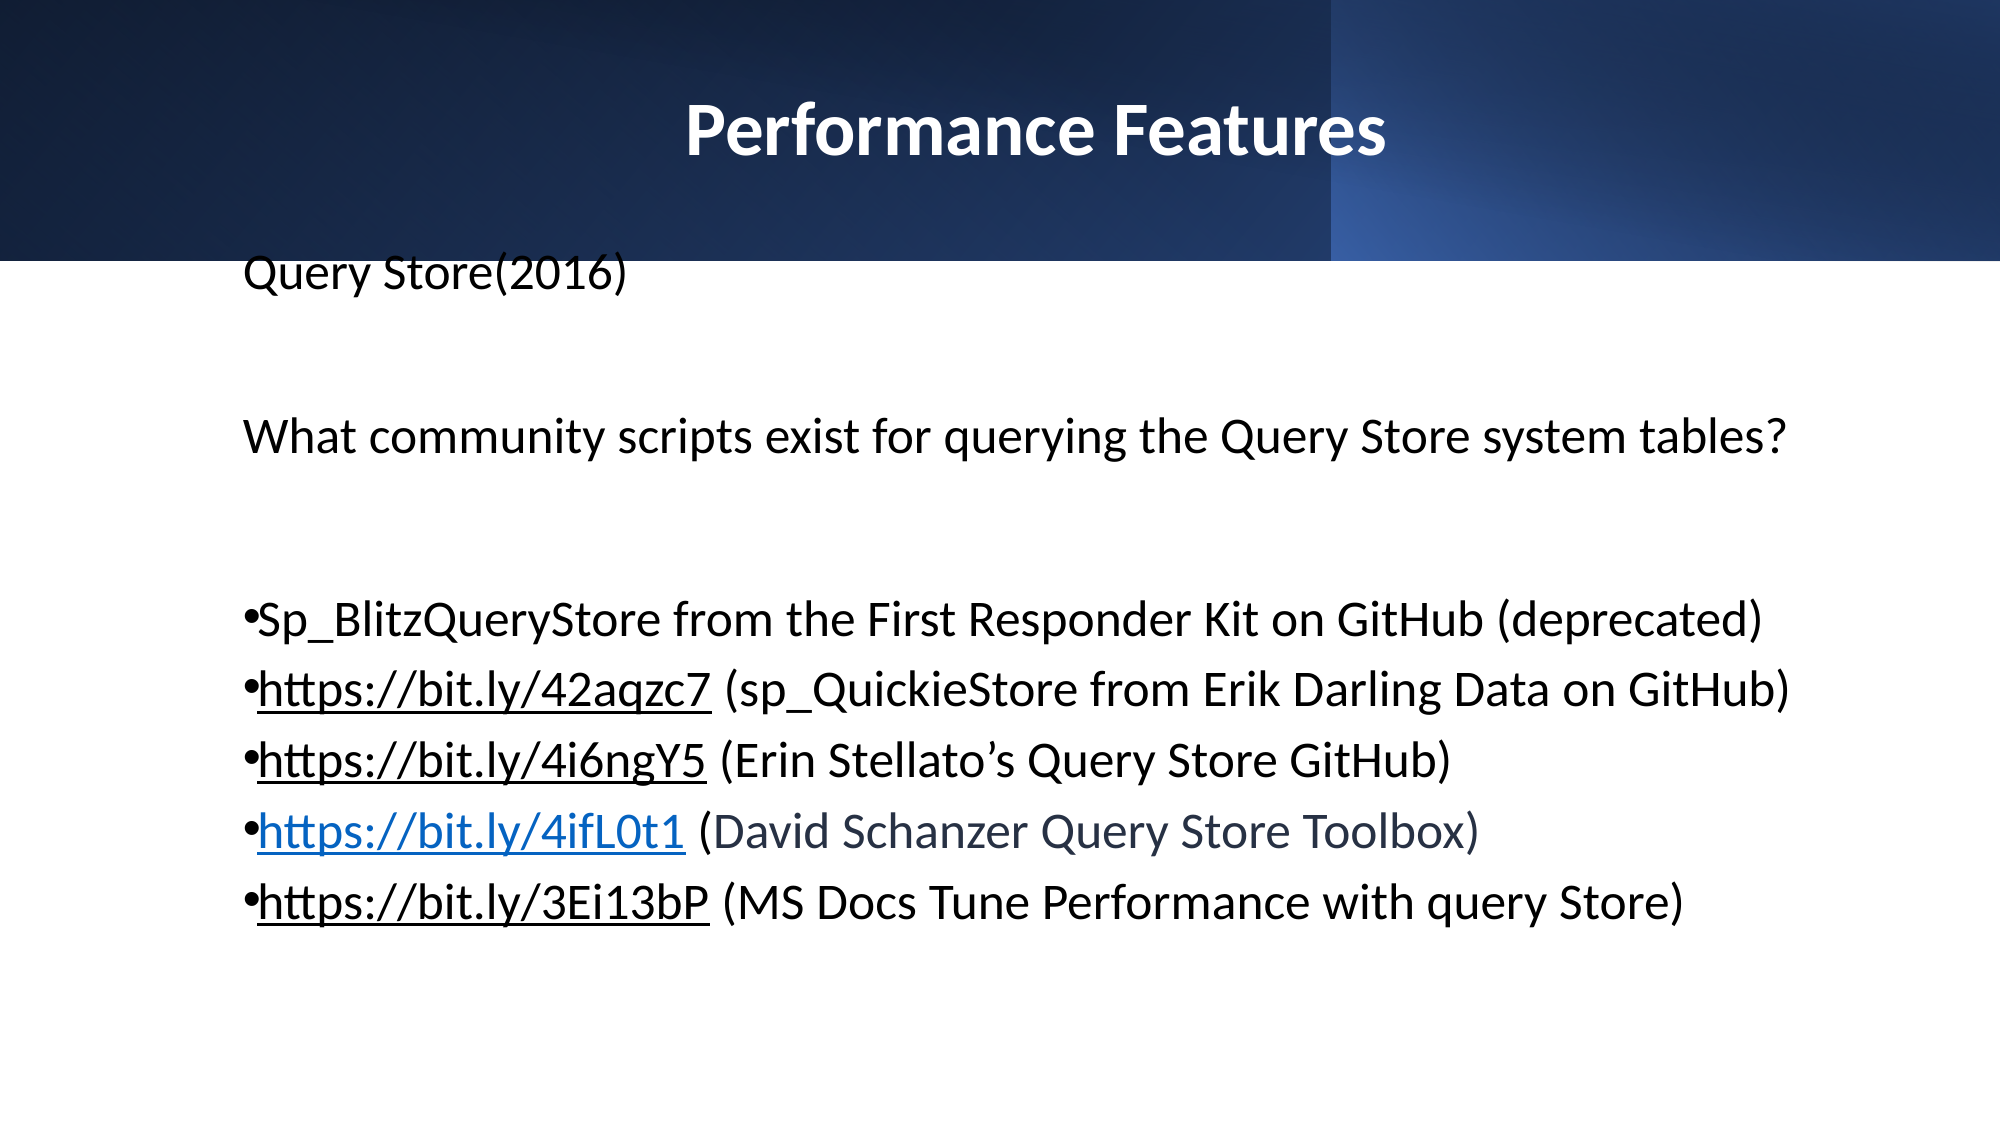

# Performance Features
Query Store(2016)

What community scripts exist for querying the Query Store system tables?​

Sp_BlitzQueryStore from the First Responder Kit on GitHub (deprecated)​
https://bit.ly/42aqzc7 (sp_QuickieStore from Erik Darling Data on GitHub)​
https://bit.ly/4i6ngY5 (Erin Stellato’s Query Store GitHub)​
https://bit.ly/4ifL0t1 (David Schanzer Query Store Toolbox)​
https://bit.ly/3Ei13bP (MS Docs Tune Performance with query Store)